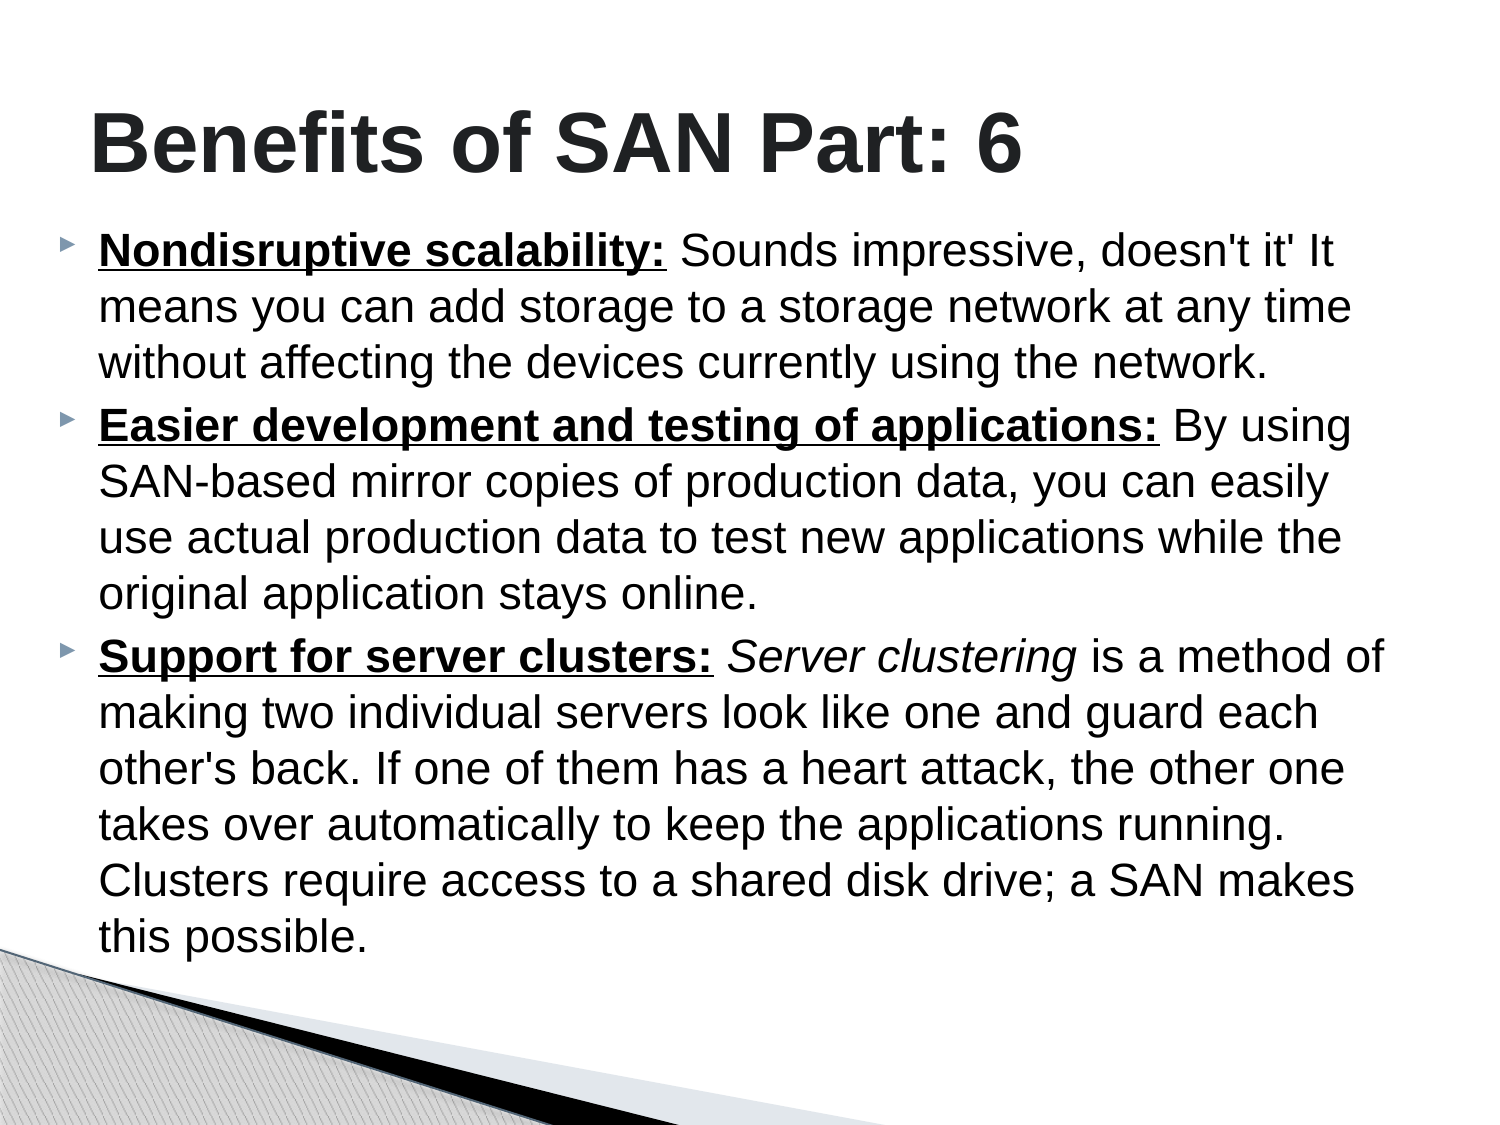

# Benefits of SAN Part: 6
Nondisruptive scalability: Sounds impressive, doesn't it' It means you can add storage to a storage network at any time without affecting the devices currently using the network.
Easier development and testing of applications: By using SAN-based mirror copies of production data, you can easily use actual production data to test new applications while the original application stays online.
Support for server clusters: Server clustering is a method of making two individual servers look like one and guard each other's back. If one of them has a heart attack, the other one takes over automatically to keep the applications running. Clusters require access to a shared disk drive; a SAN makes this possible.